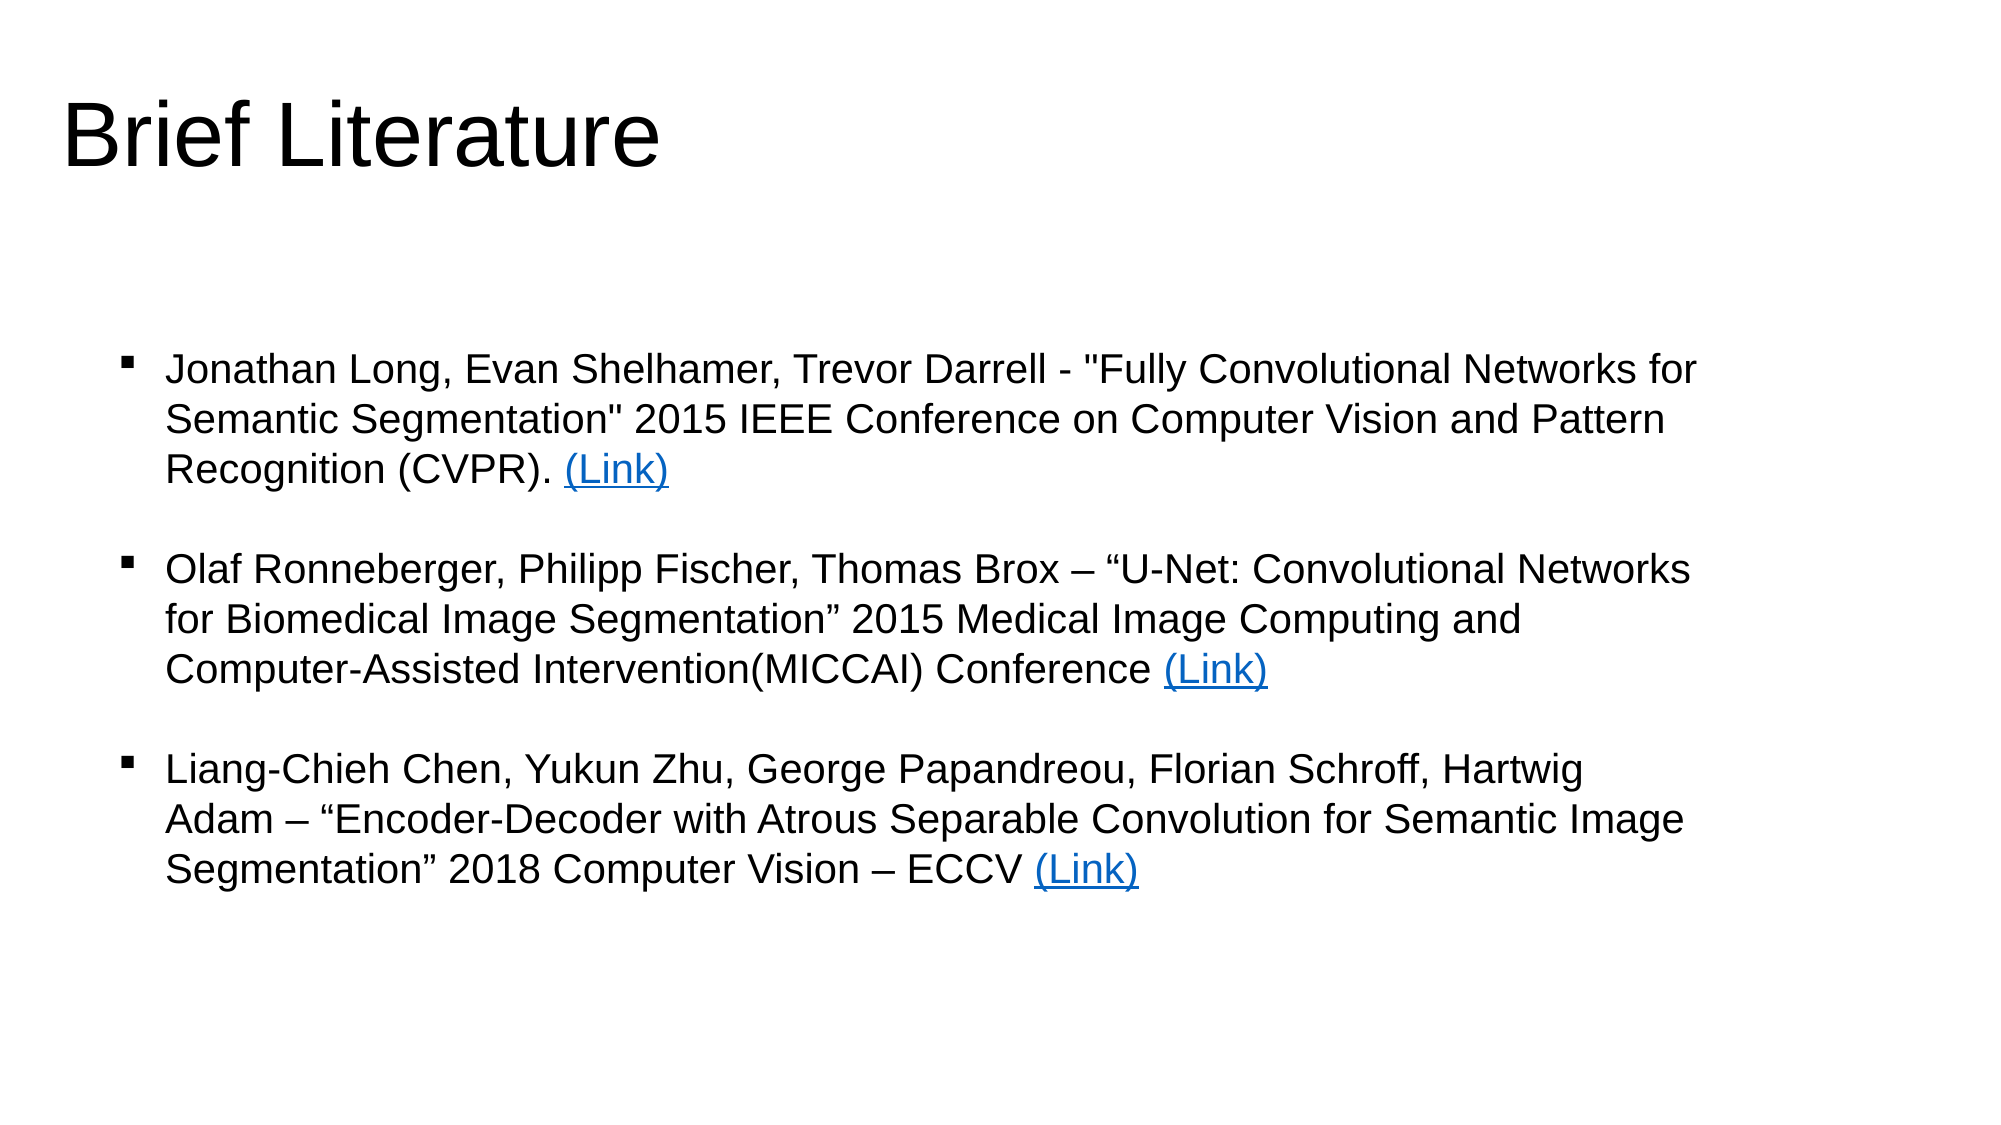

# Brief Literature

Jonathan Long, Evan Shelhamer, Trevor Darrell - "Fully Convolutional Networks for Semantic Segmentation" 2015 IEEE Conference on Computer Vision and Pattern Recognition (CVPR). (Link)

Olaf Ronneberger, Philipp Fischer, Thomas Brox – “U-Net: Convolutional Networks for Biomedical Image Segmentation” 2015 Medical Image Computing and Computer-Assisted Intervention(MICCAI) Conference (Link)

Liang-Chieh Chen, Yukun Zhu, George Papandreou, Florian Schroff, Hartwig Adam – “Encoder-Decoder with Atrous Separable Convolution for Semantic Image Segmentation” 2018 Computer Vision – ECCV (Link)